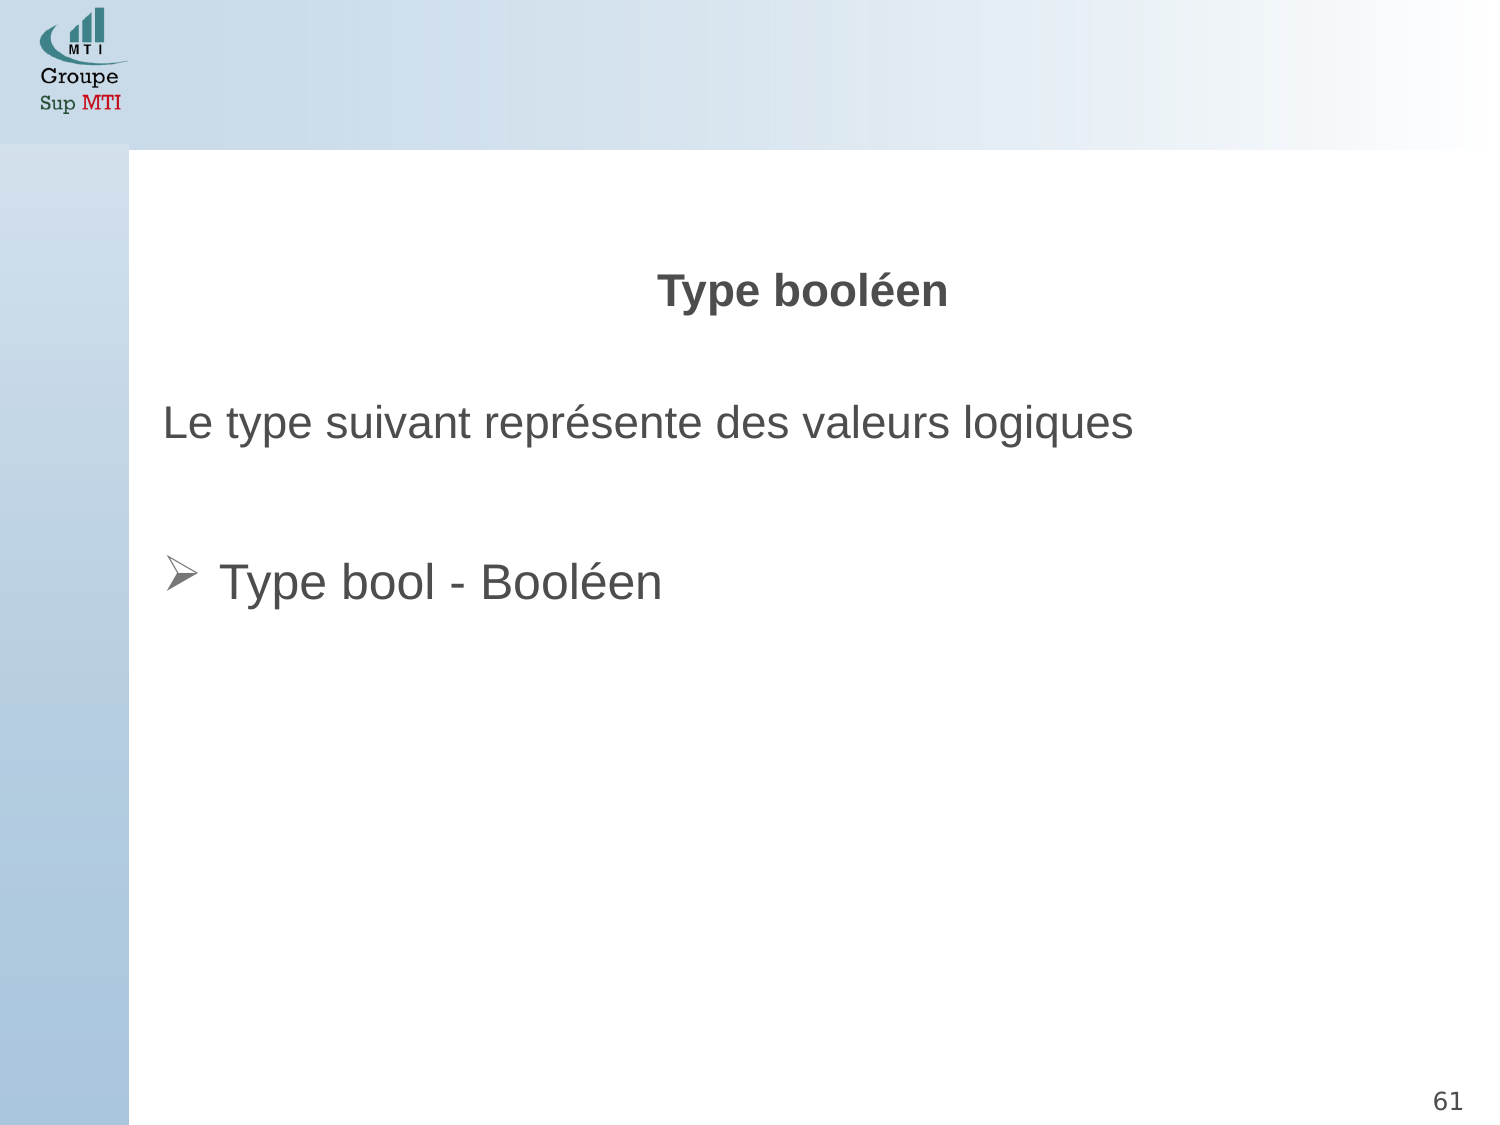

Type booléen
Le type suivant représente des valeurs logiques

Type bool - Booléen